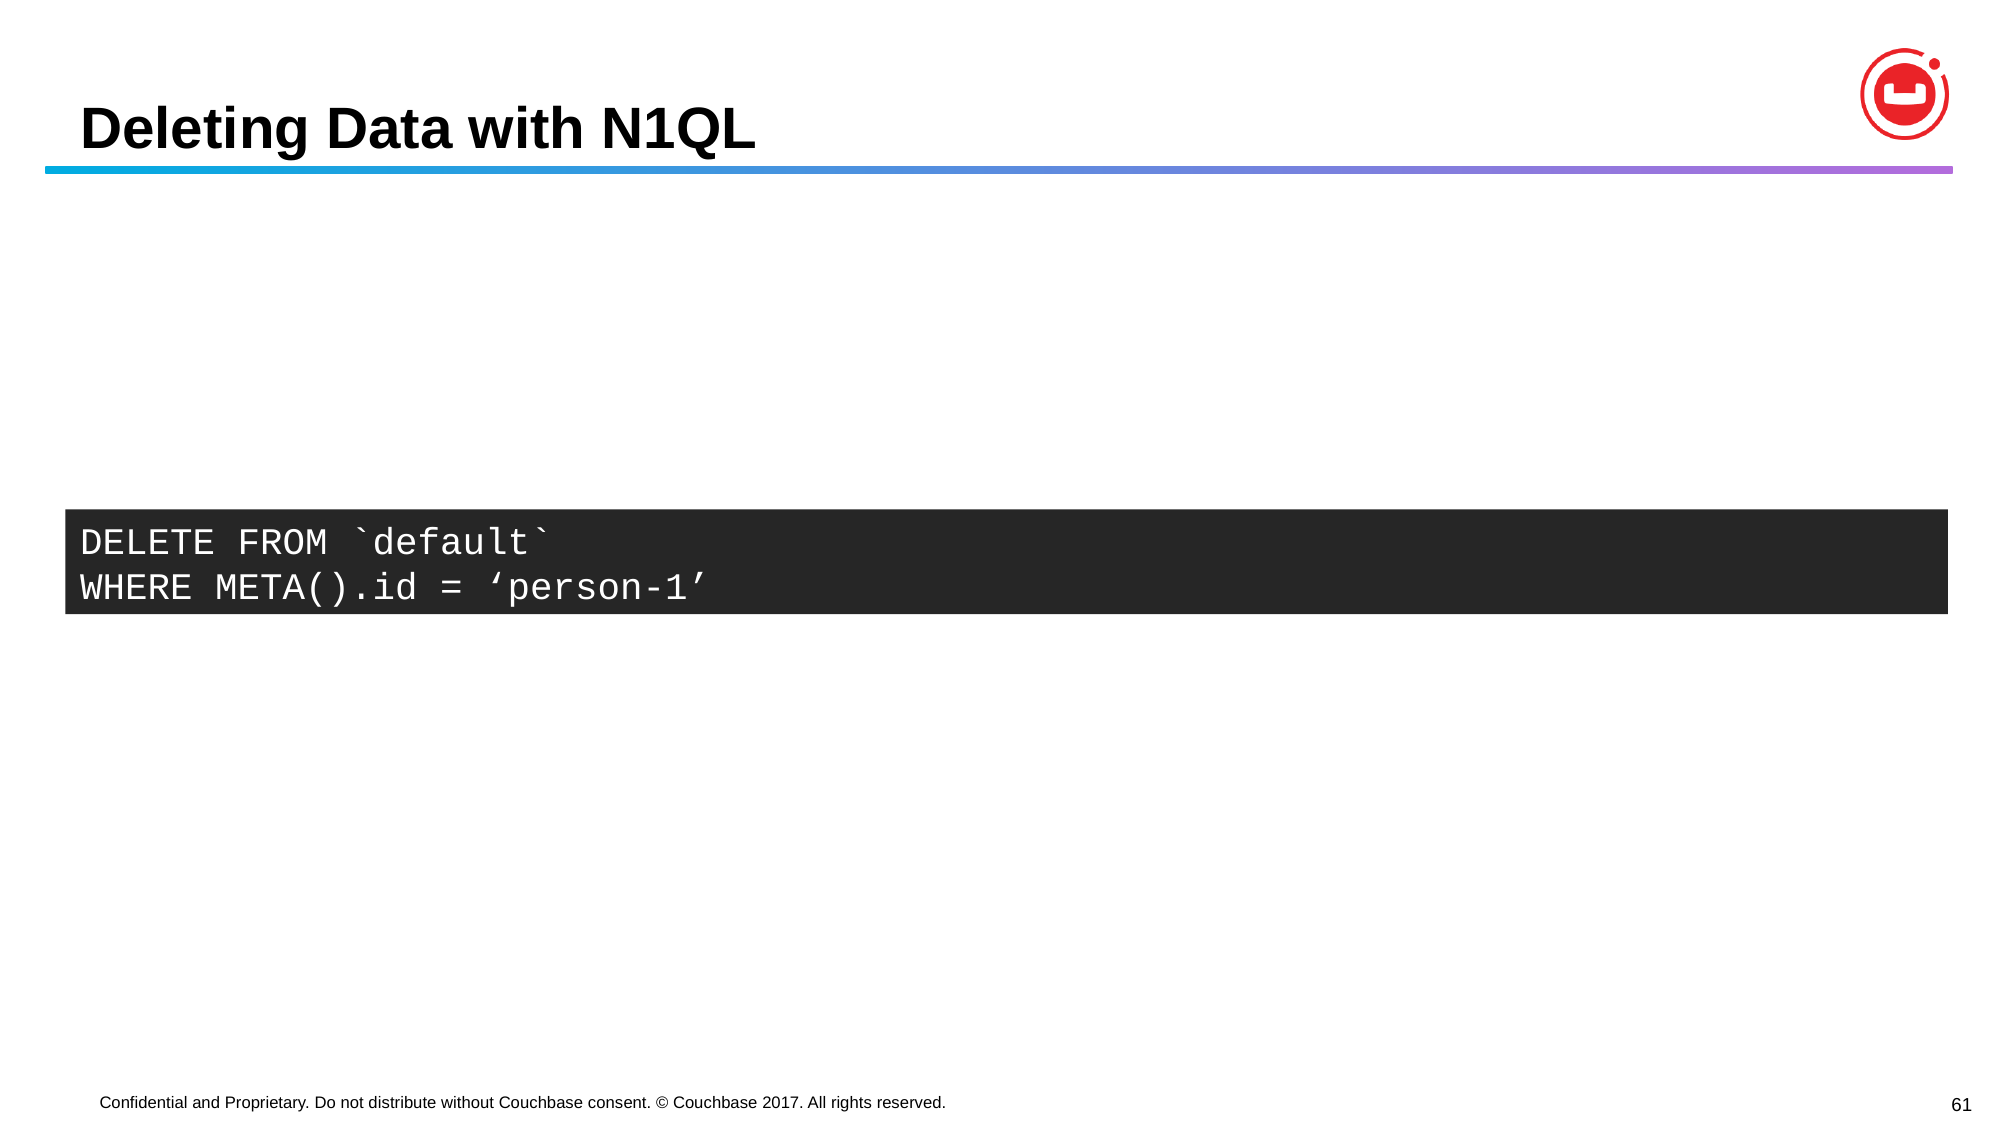

# Deleting Data with N1QL
DELETE FROM `default`
WHERE META().id = ‘person-1’